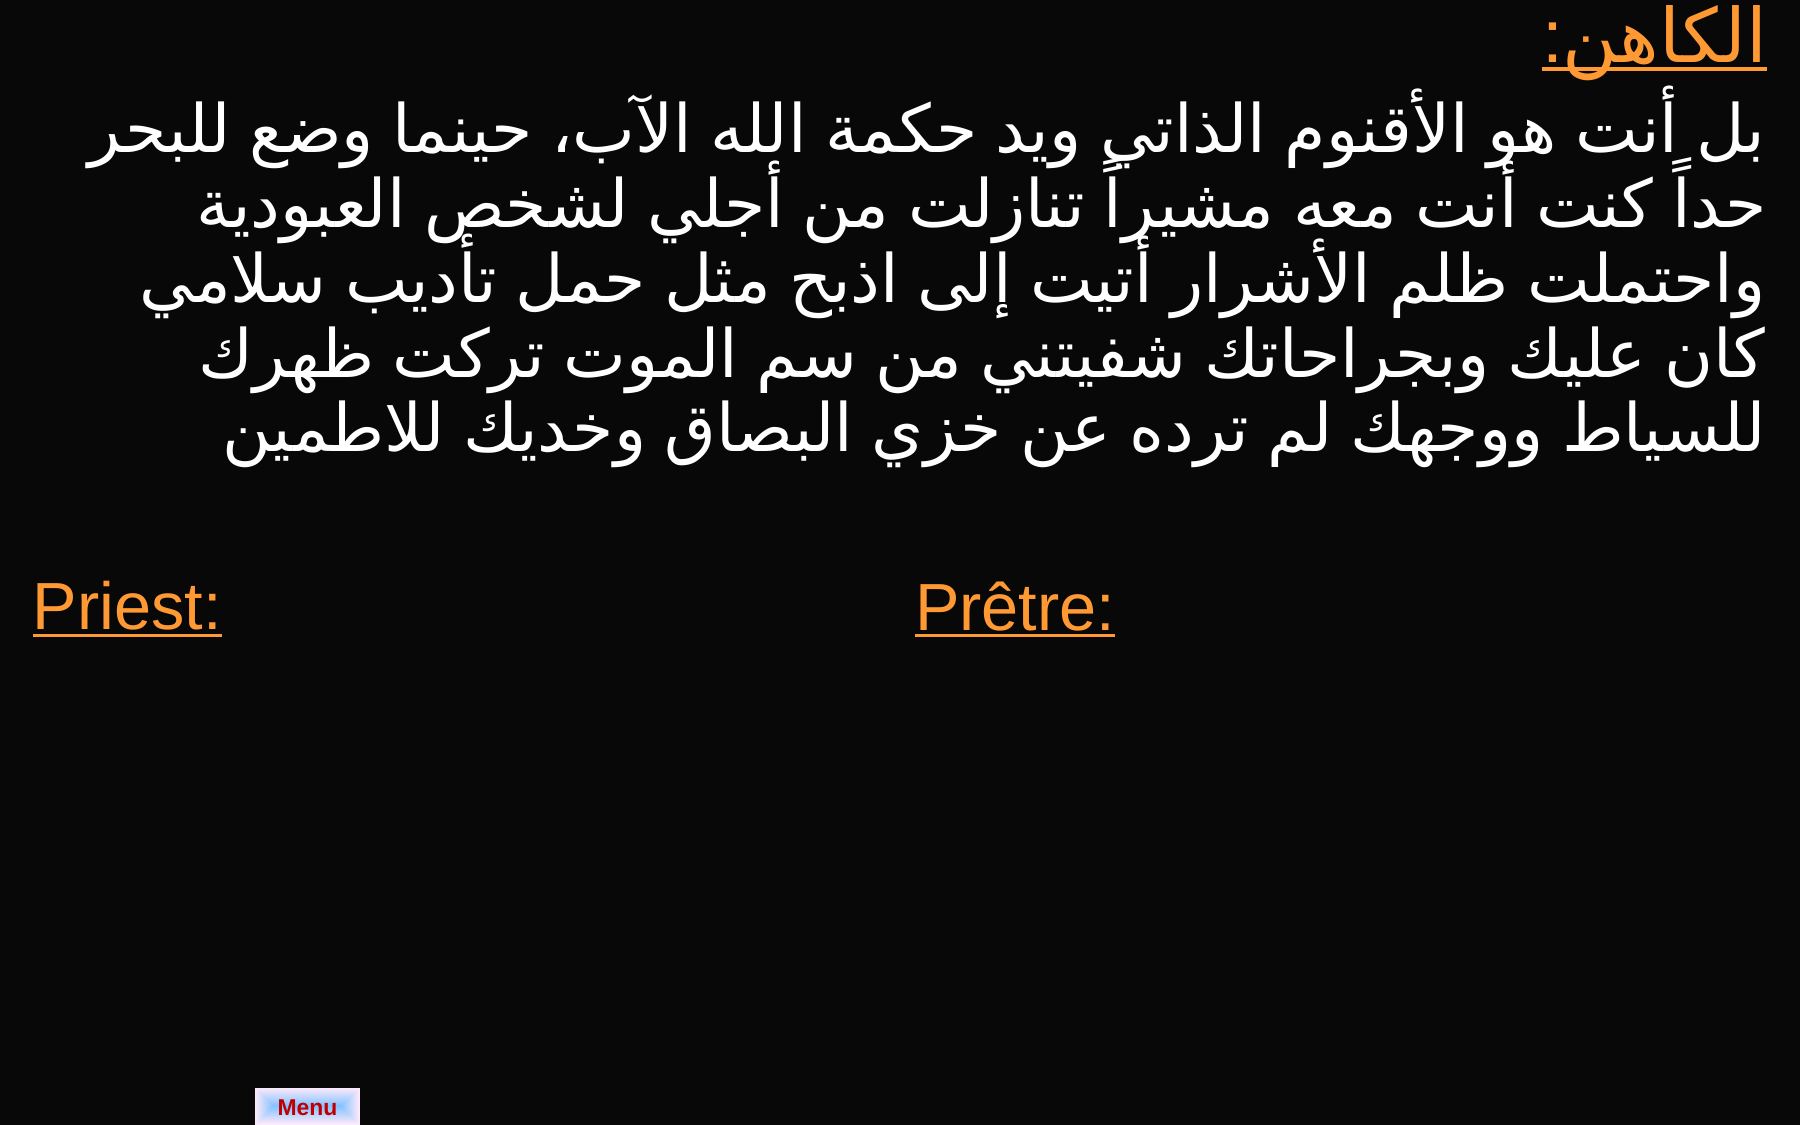

| الكاهن: بل أنت هو الأقنوم الذاتي ويد حكمة الله الآب، حينما وضع للبحر حداً كنت أنت معه مشيراً تنازلت من أجلي لشخص العبودية واحتملت ظلم الأشرار أتيت إلى اذبح مثل حمل تأديب سلامي كان عليك وبجراحاتك شفيتني من سم الموت تركت ظهرك للسياط ووجهك لم ترده عن خزي البصاق وخديك للاطمين |  |
| --- | --- |
| Priest: | Prêtre: |

Menu